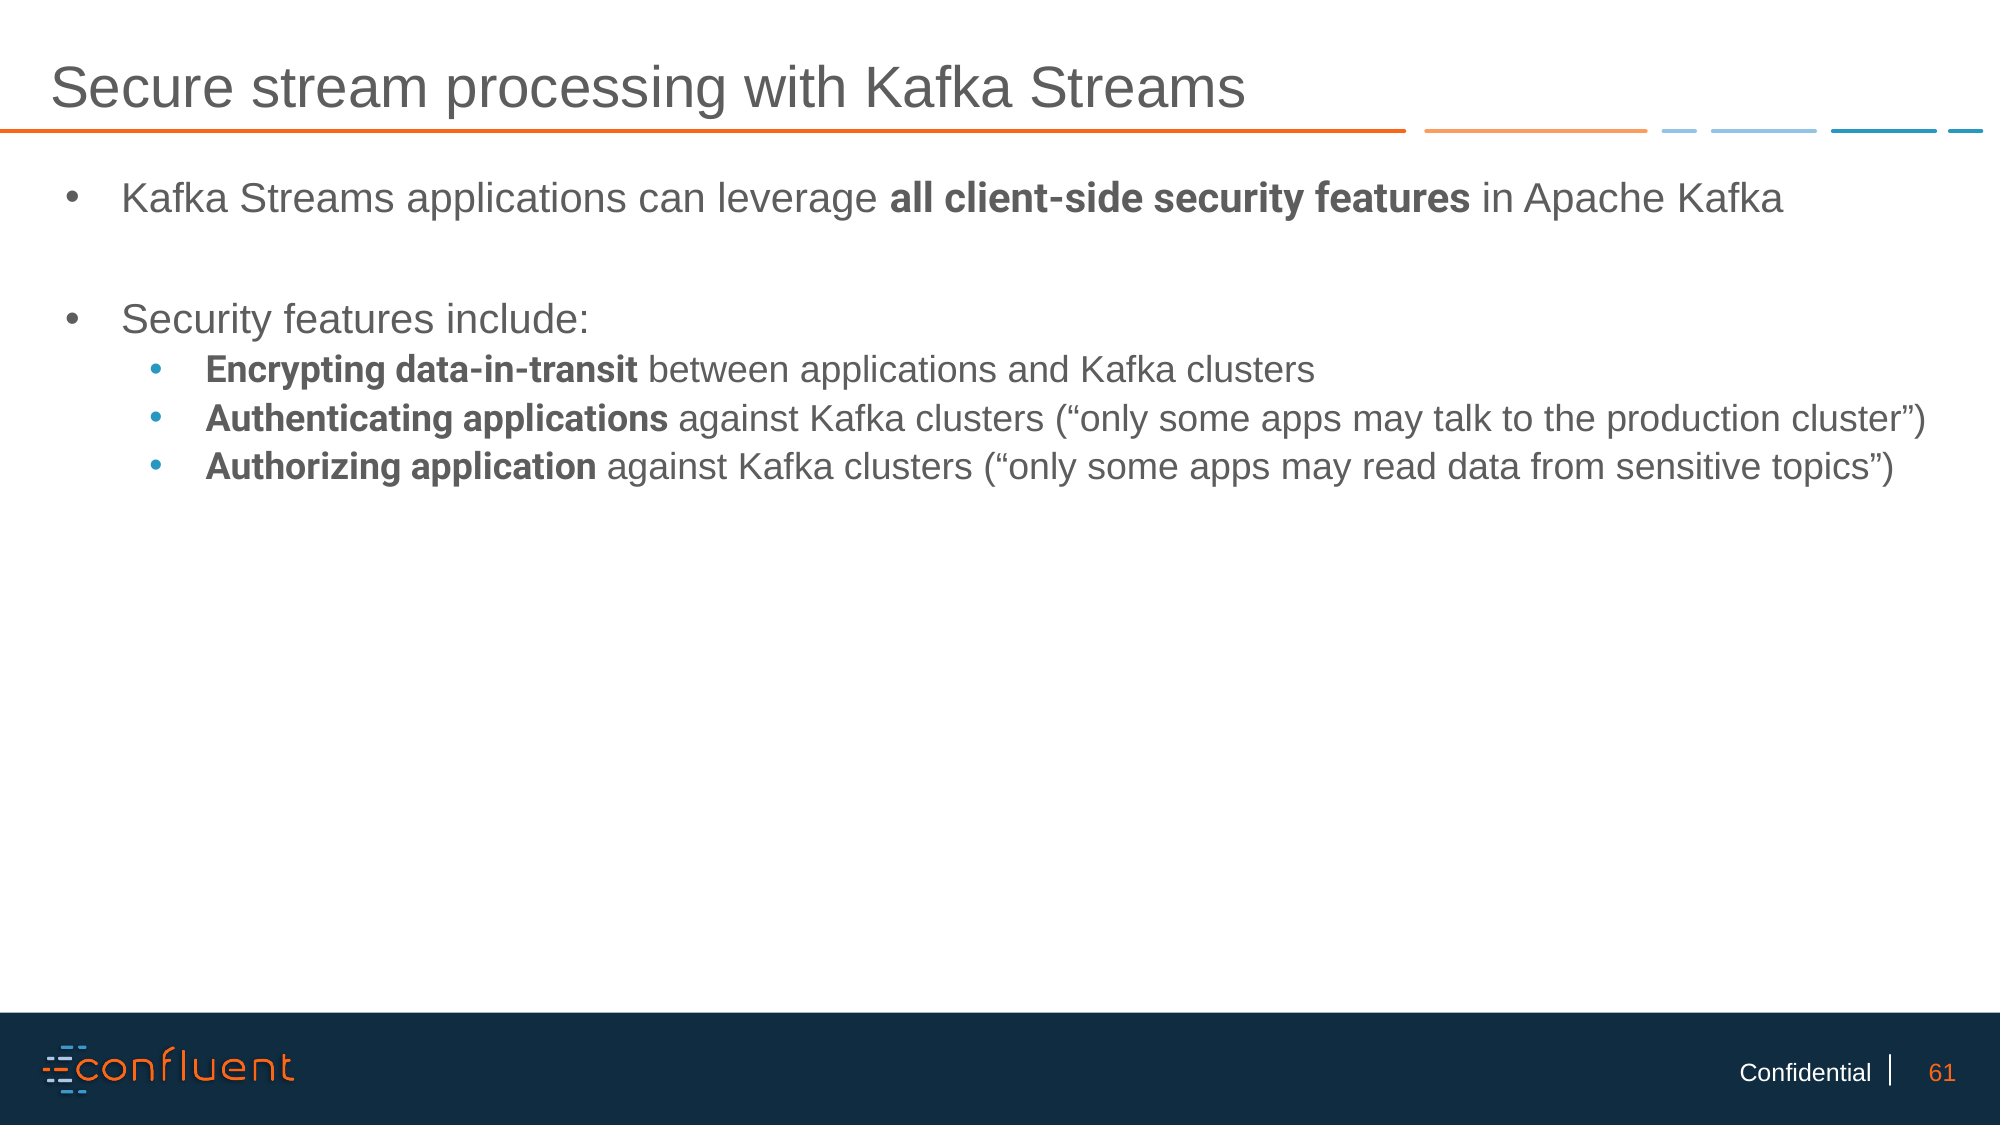

# Secure stream processing with Kafka Streams
Kafka Streams applications can leverage all client-side security features in Apache Kafka

Security features include:
Encrypting data-in-transit between applications and Kafka clusters
Authenticating applications against Kafka clusters (“only some apps may talk to the production cluster”)
Authorizing application against Kafka clusters (“only some apps may read data from sensitive topics”)